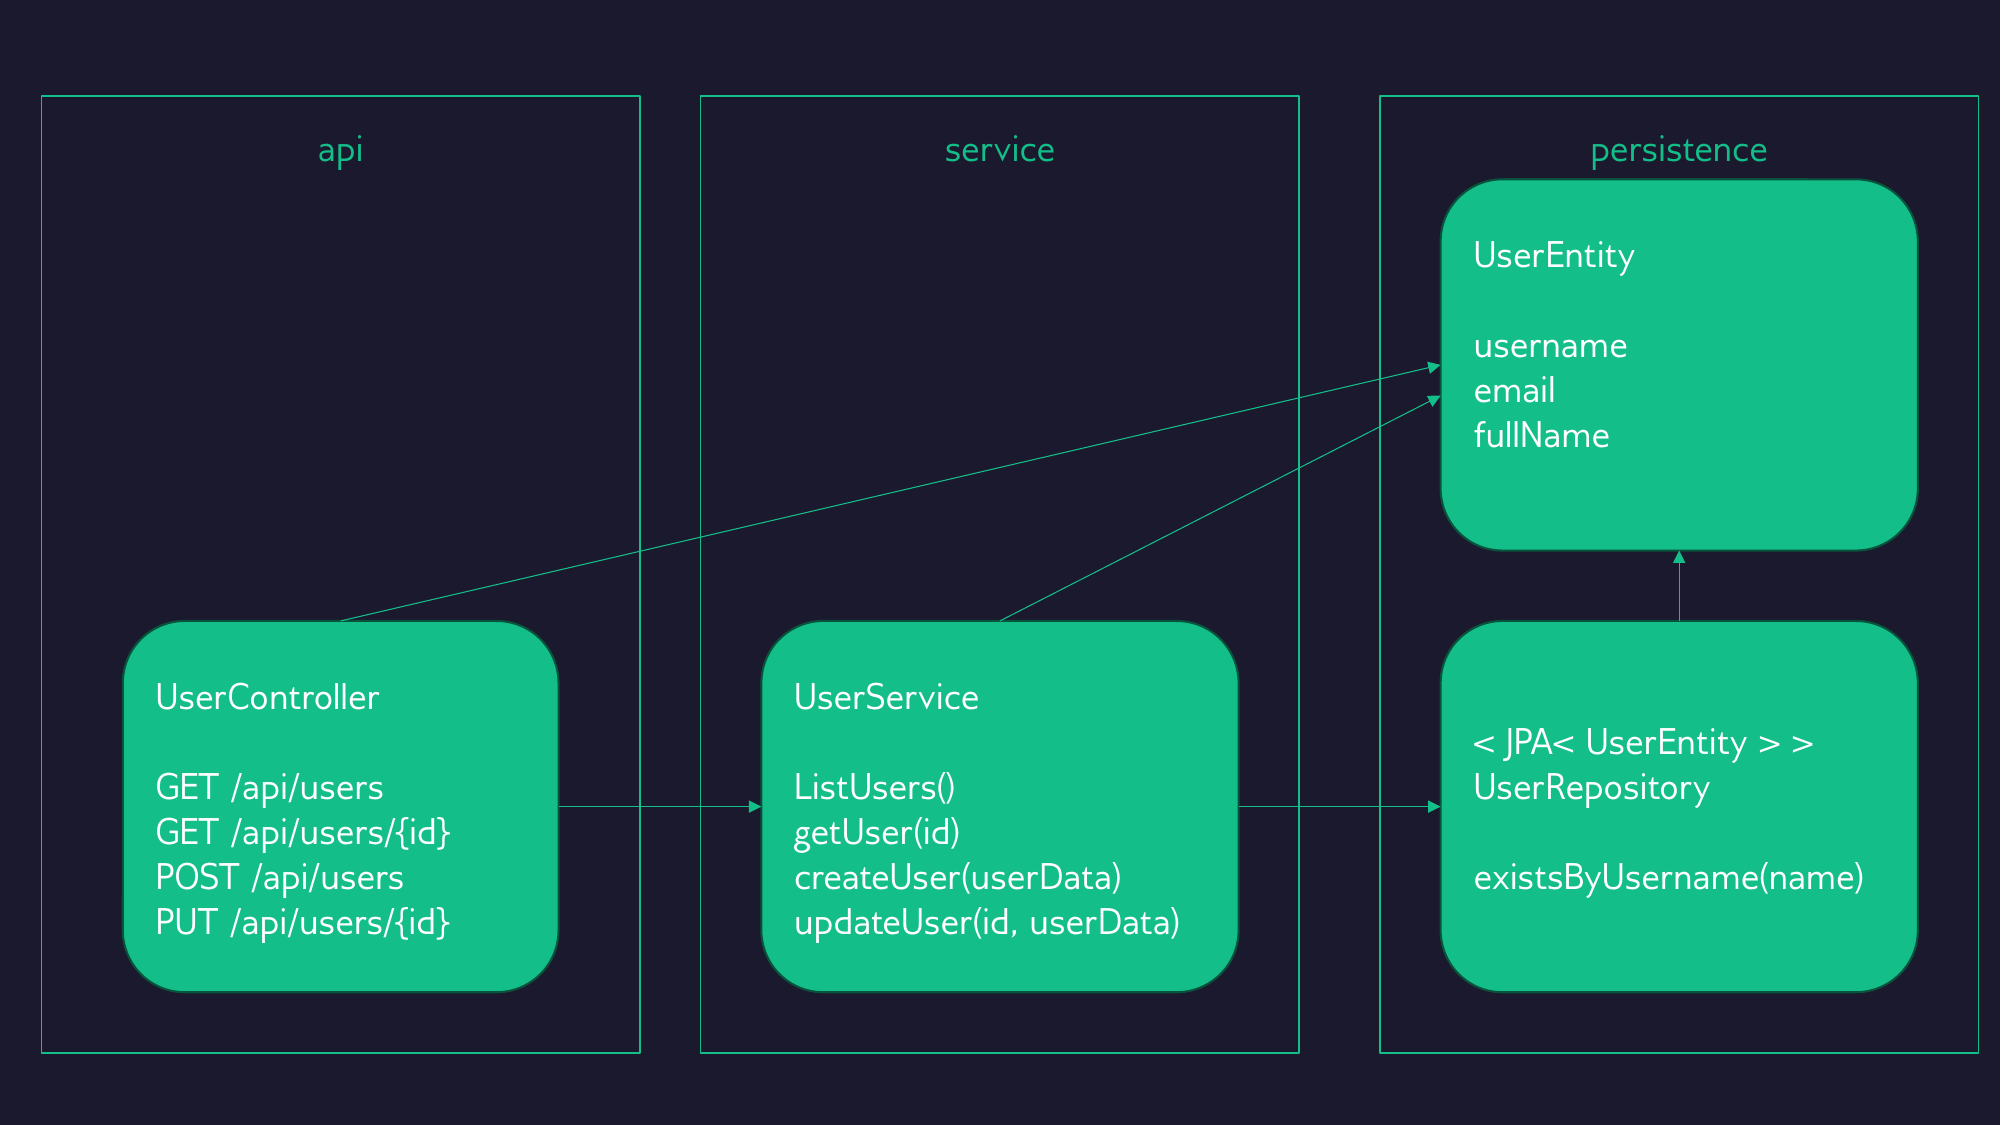

api

service

persistence

UserEntity
username
email
fullName
UserController
GET /api/users
GET /api/users/{id}
POST /api/users
PUT /api/users/{id}
UserService
ListUsers()
getUser(id)
createUser(userData)
updateUser(id, userData)
< JPA< UserEntity > >
UserRepository
existsByUsername(name)